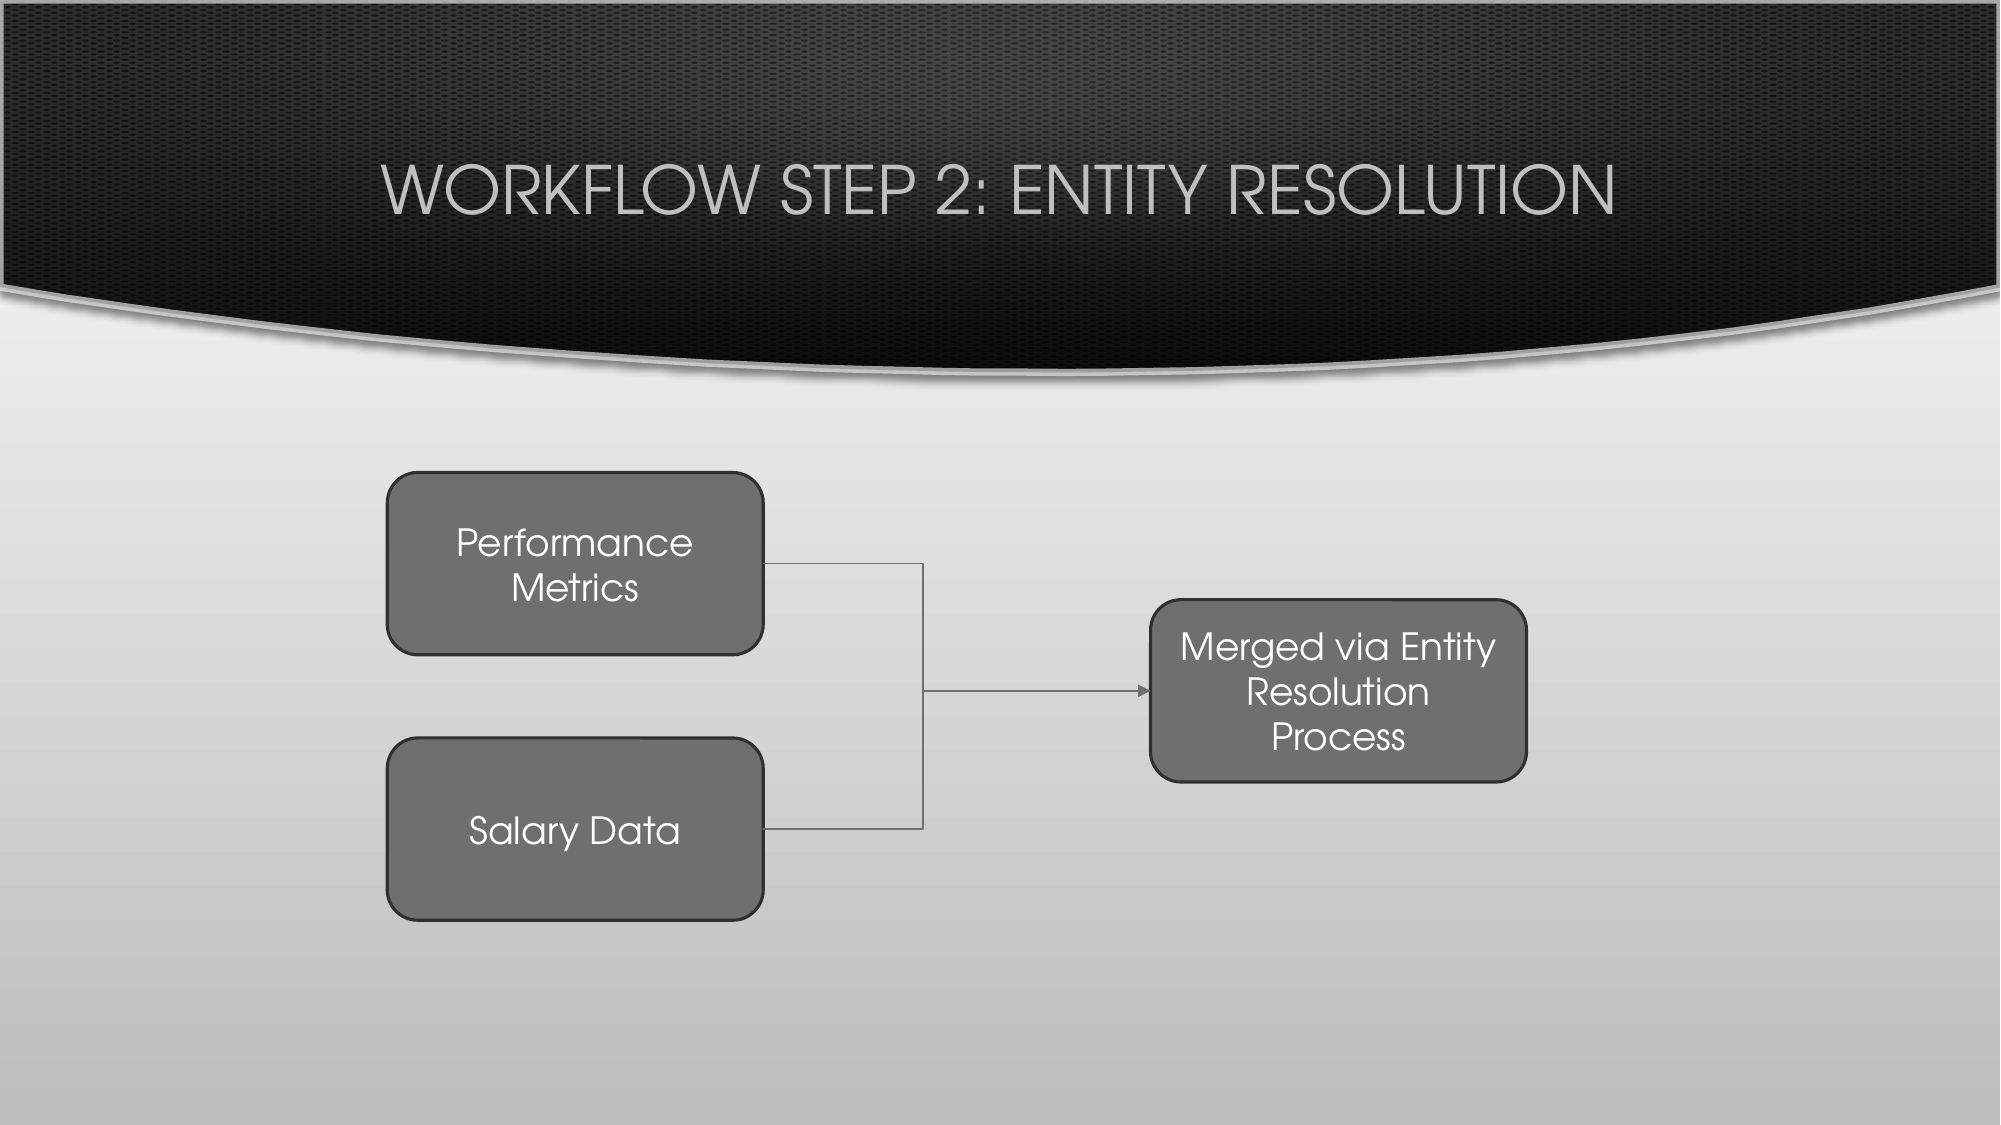

# Workflow step 2: Entity Resolution
Performance Metrics
Merged via Entity Resolution Process
Salary Data